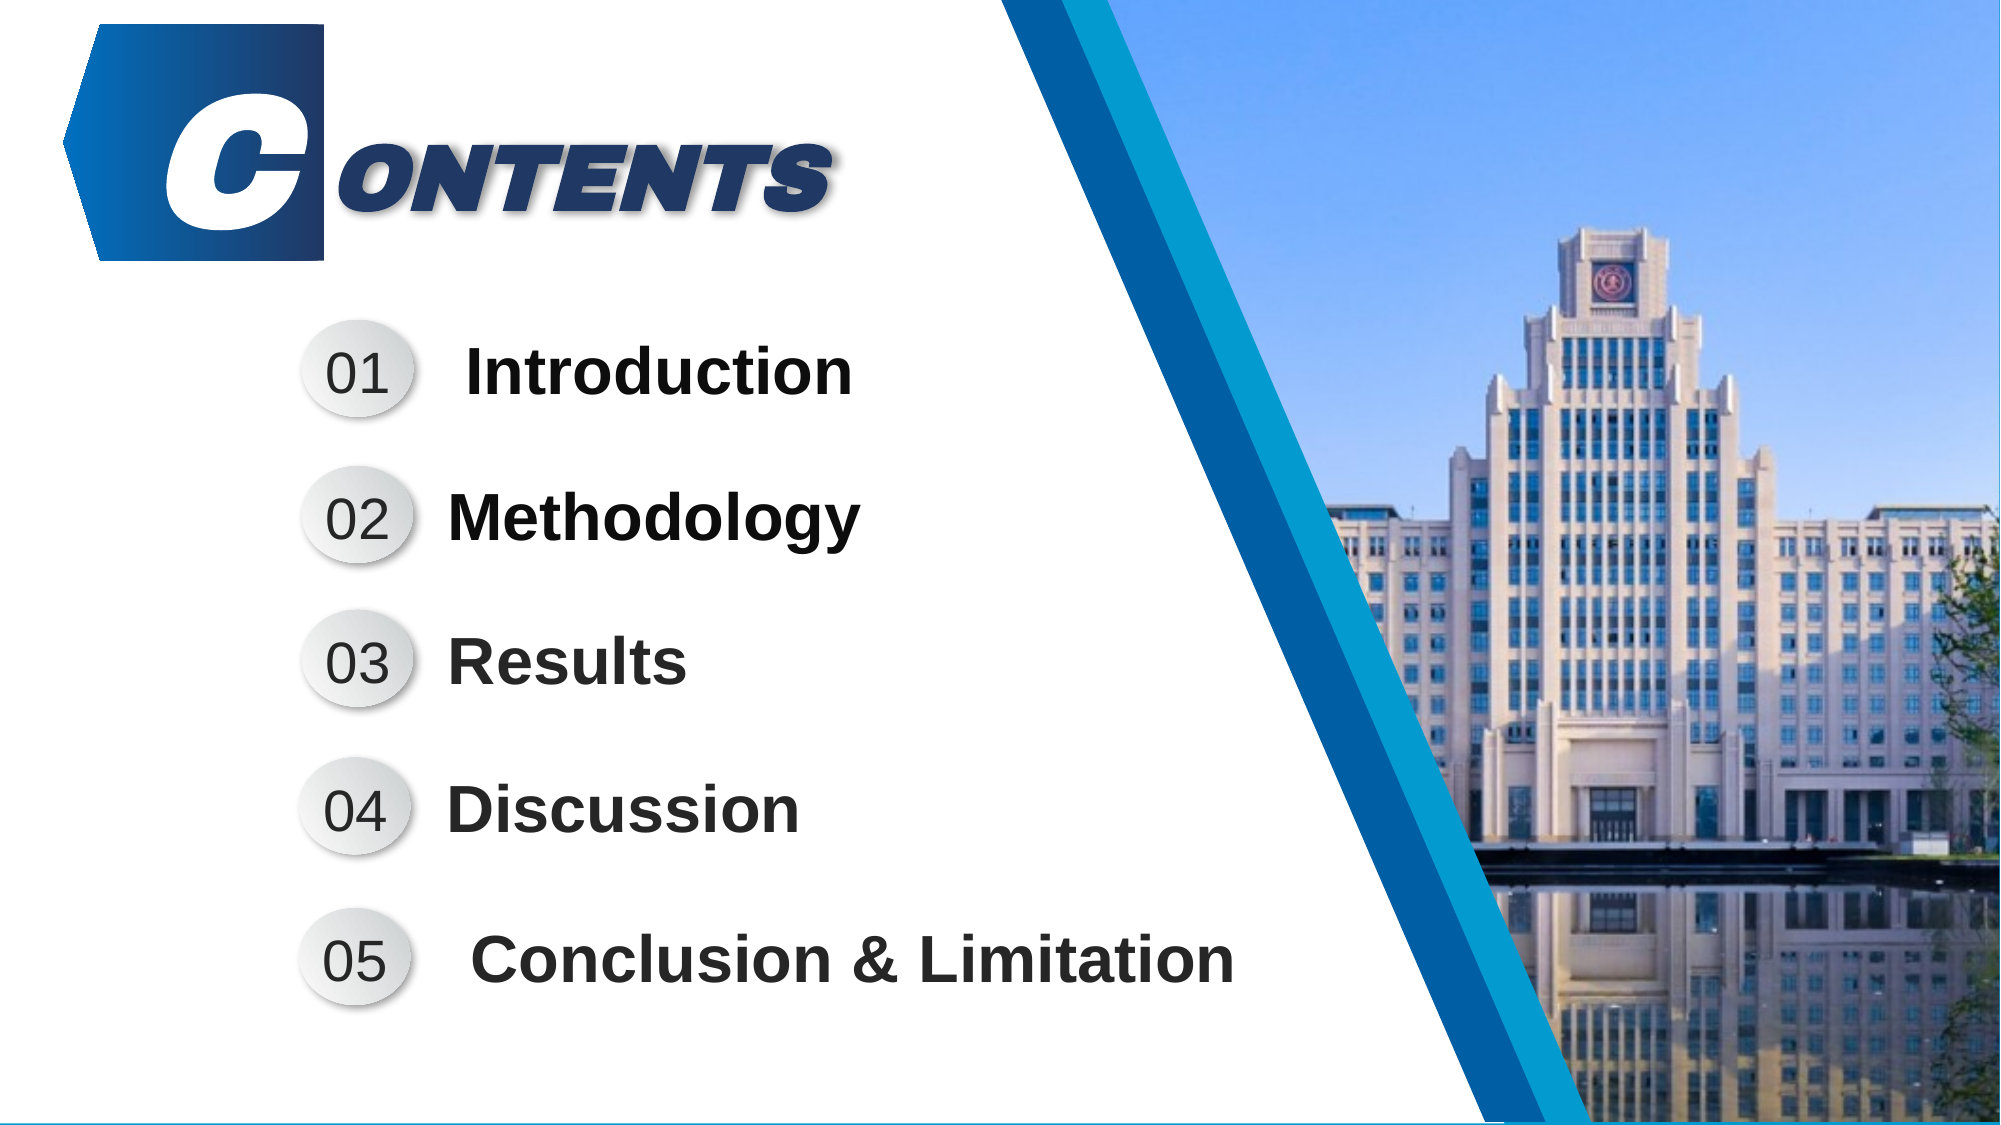

C
ONTENTS

01
Introduction

02
Methodology

03
Results

04
Discussion

05
Conclusion & Limitation